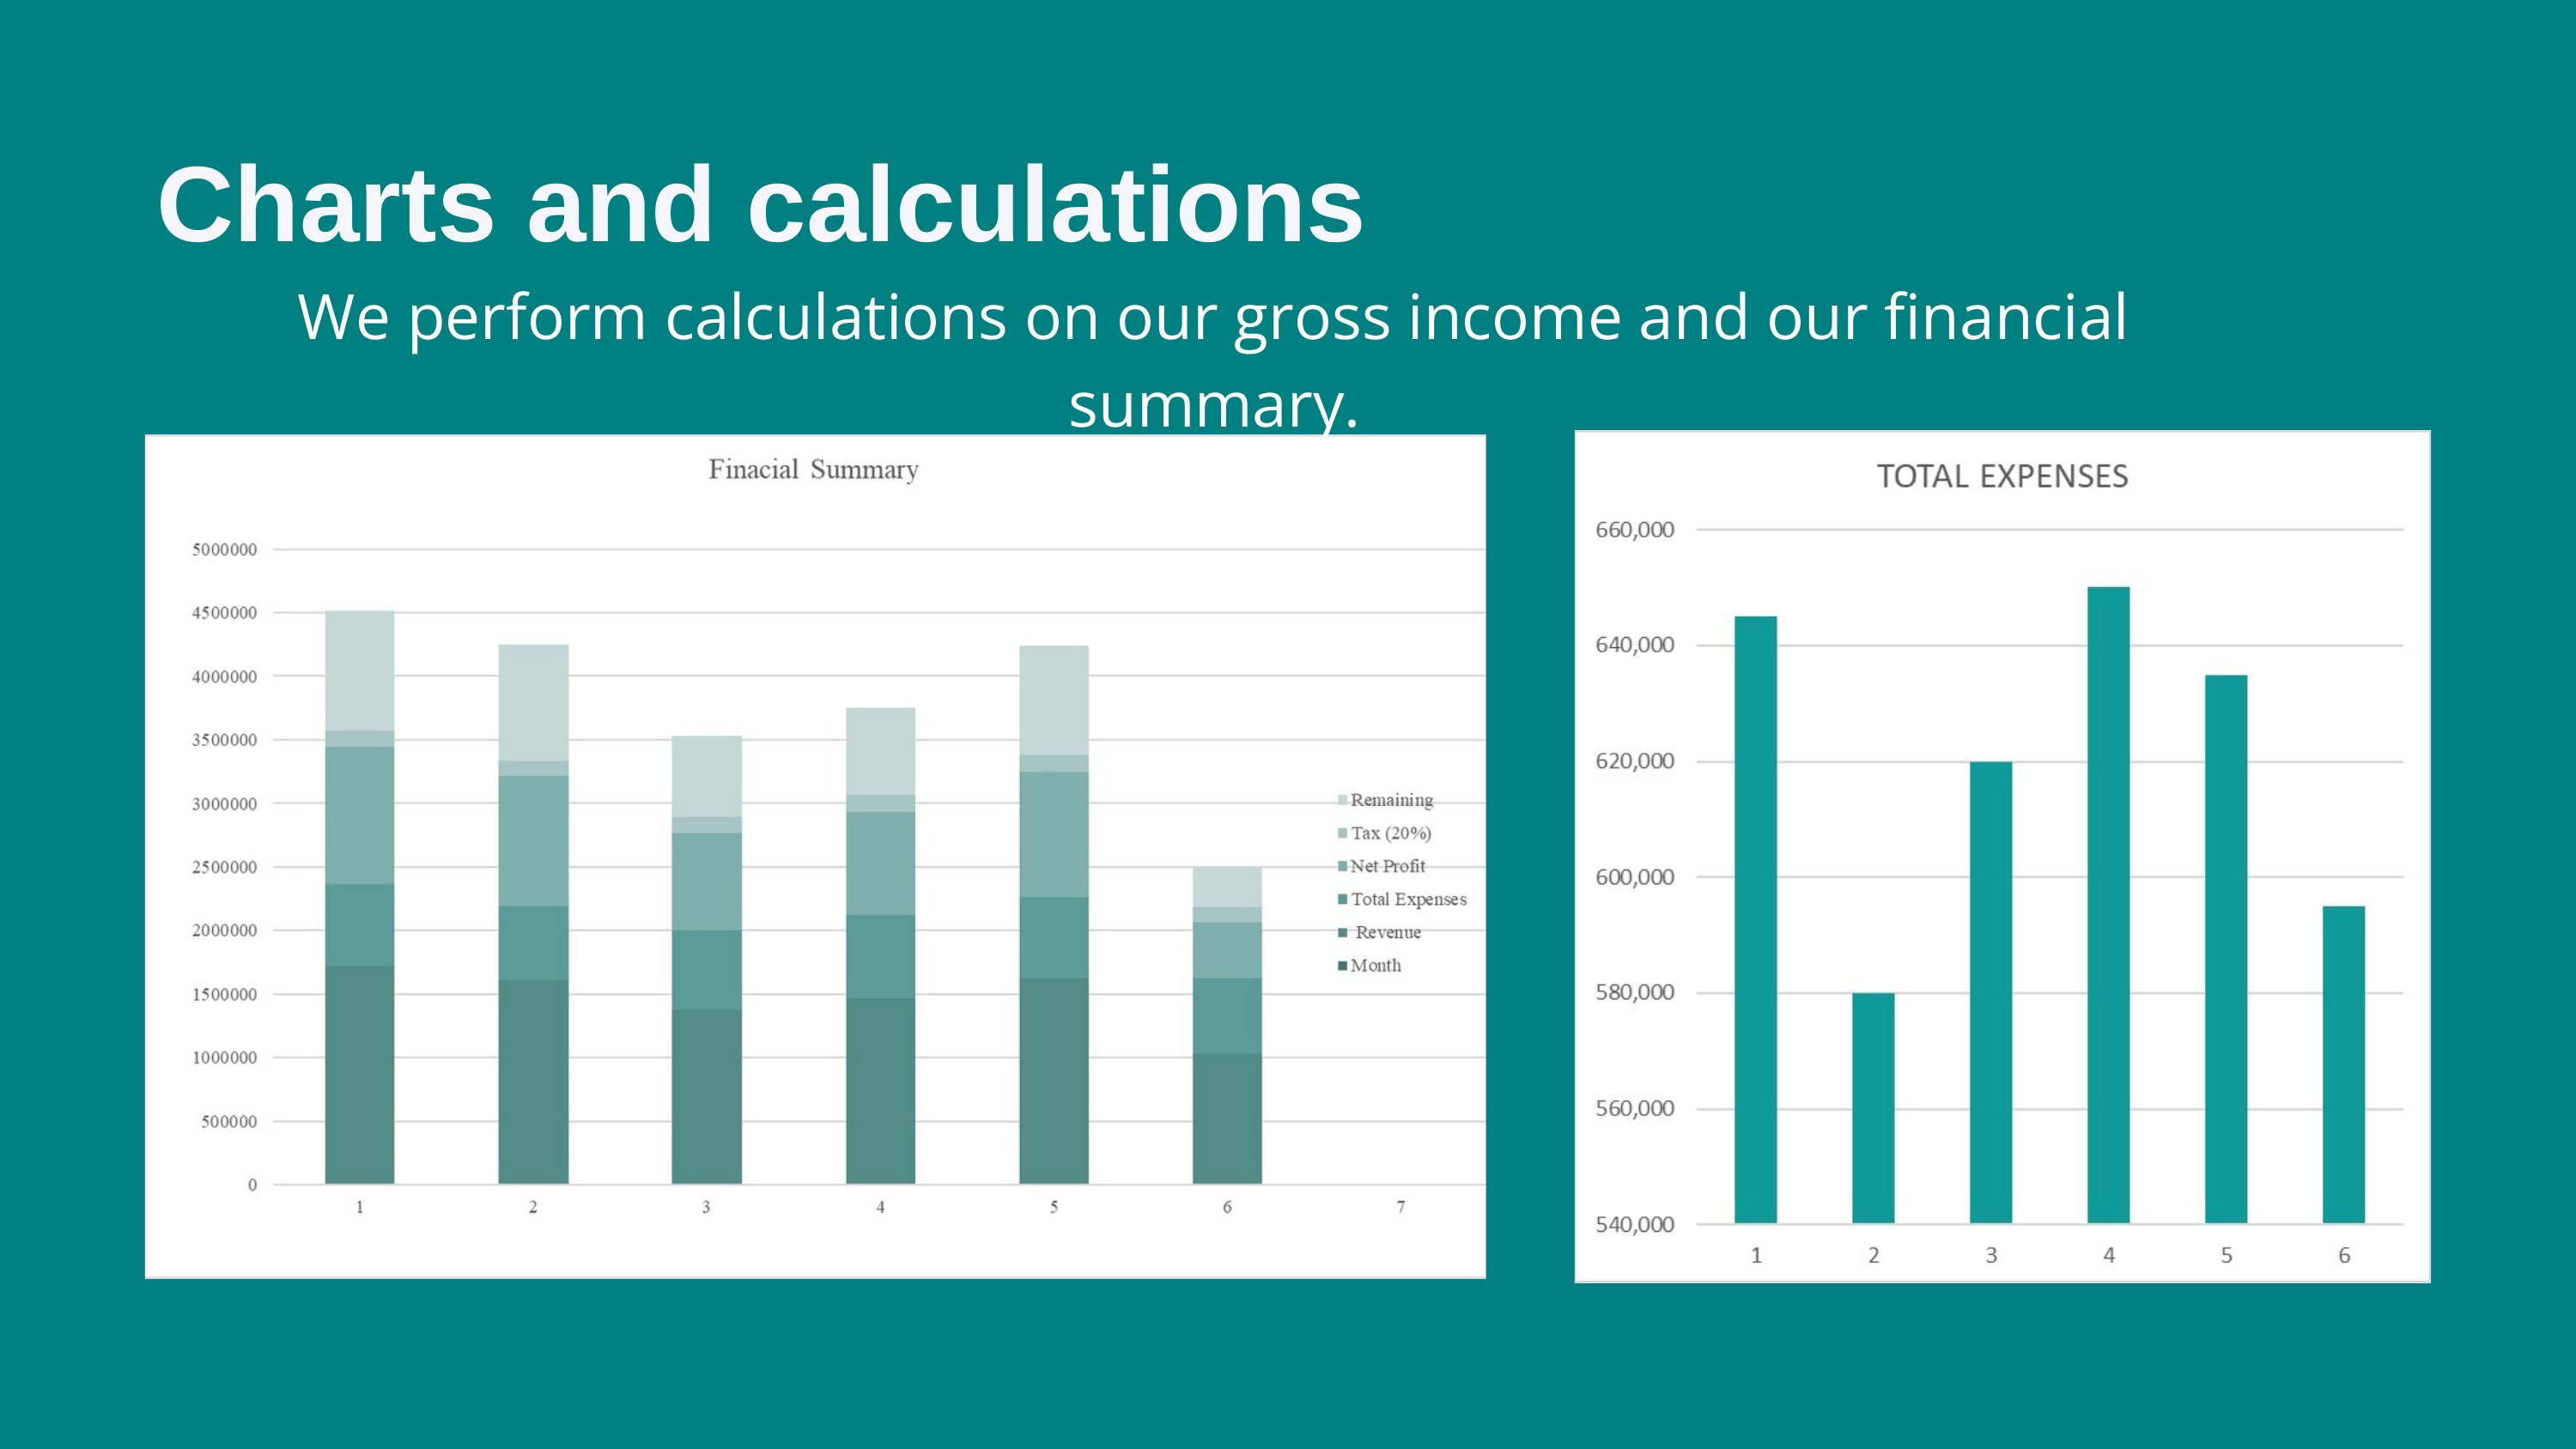

Charts and calculations
We perform calculations on our gross income and our financial summary.